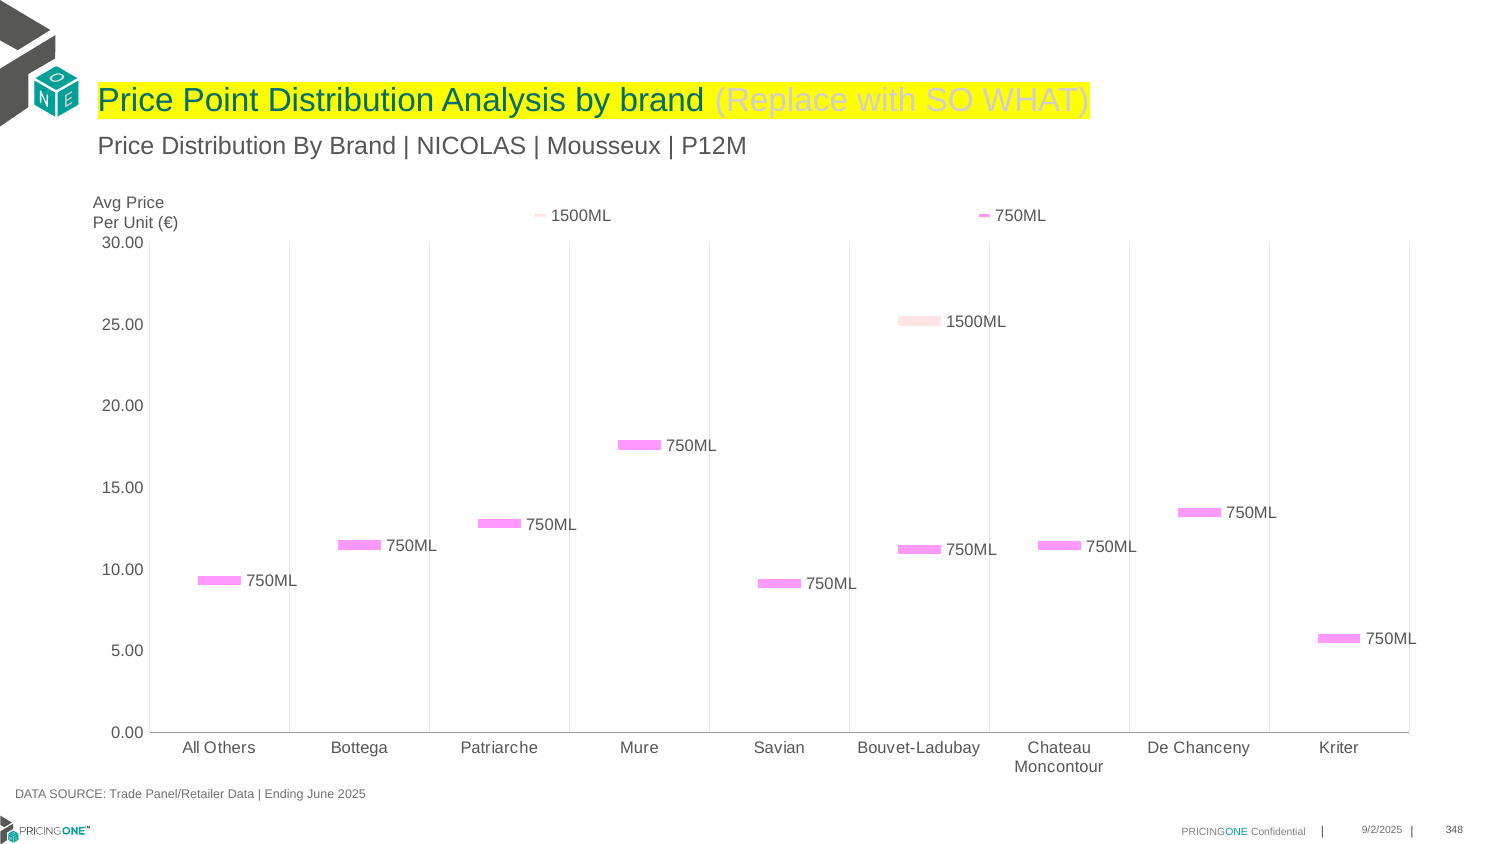

# Price Point Distribution Analysis by brand (Replace with SO WHAT)
Price Distribution By Brand | NICOLAS | Mousseux | P12M

### Chart

| Category | 1500ML | 750ML |
|---|---|---|
| All Others | None | 9.3068 |
| Bottega | None | 11.4515 |
| Patriarche | None | 12.7646 |
| Mure | None | 17.5789 |
| Savian | None | 9.1104 |
| Bouvet-Ladubay | 25.1608 | 11.1891 |
| Chateau Moncontour | None | 11.4077 |
| De Chanceny | None | 13.4663 |
| Kriter | None | 5.7388 |
Avg Price
Per Unit (€)
DATA SOURCE: Trade Panel/Retailer Data | Ending June 2025
9/2/2025
348